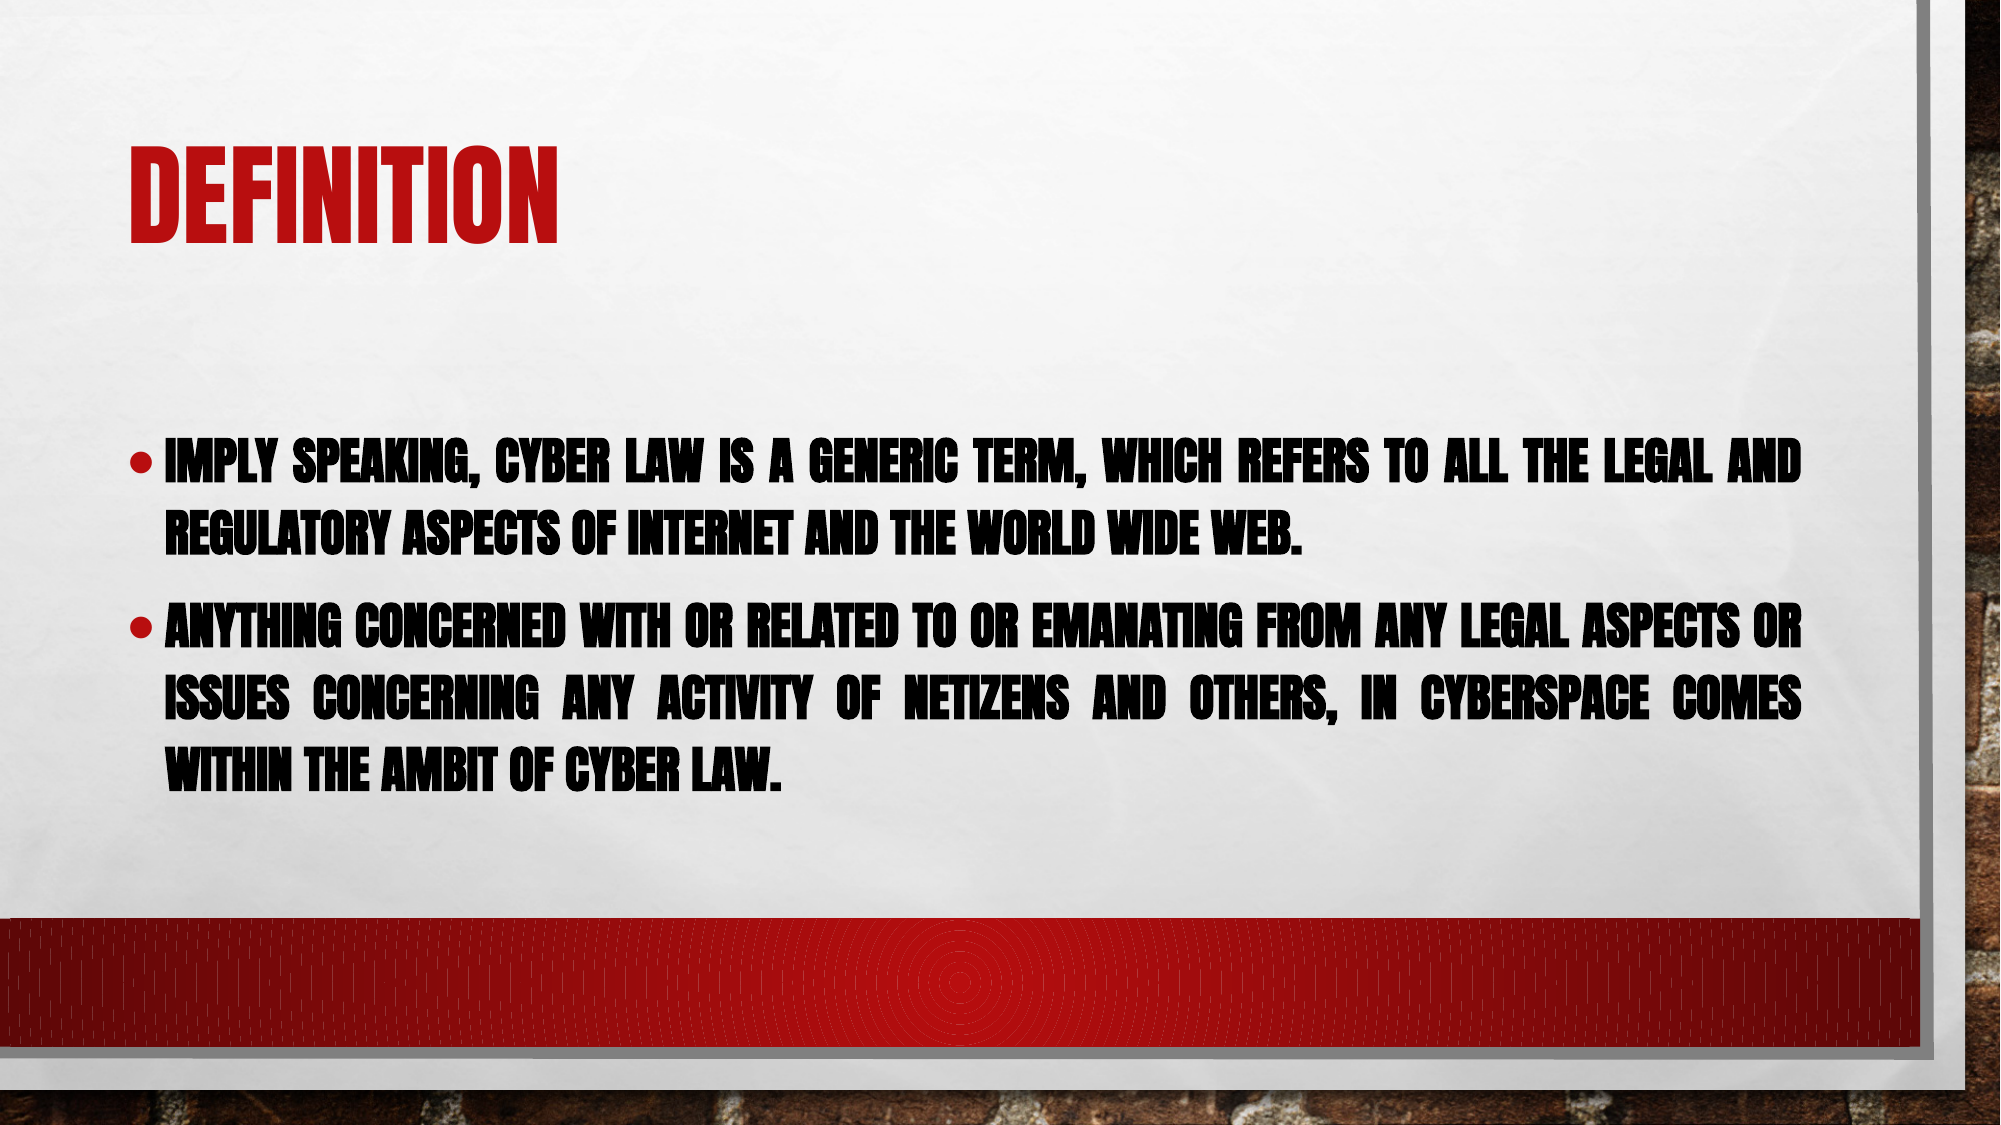

# definition
imply speaking, Cyber law is a generic term, which refers to all the legal and regulatory aspects of Internet and the World Wide Web.
Anything concerned with or related to or emanating from any legal aspects or issues concerning any activity of netizens and others, in Cyberspace comes within the ambit of Cyber law.